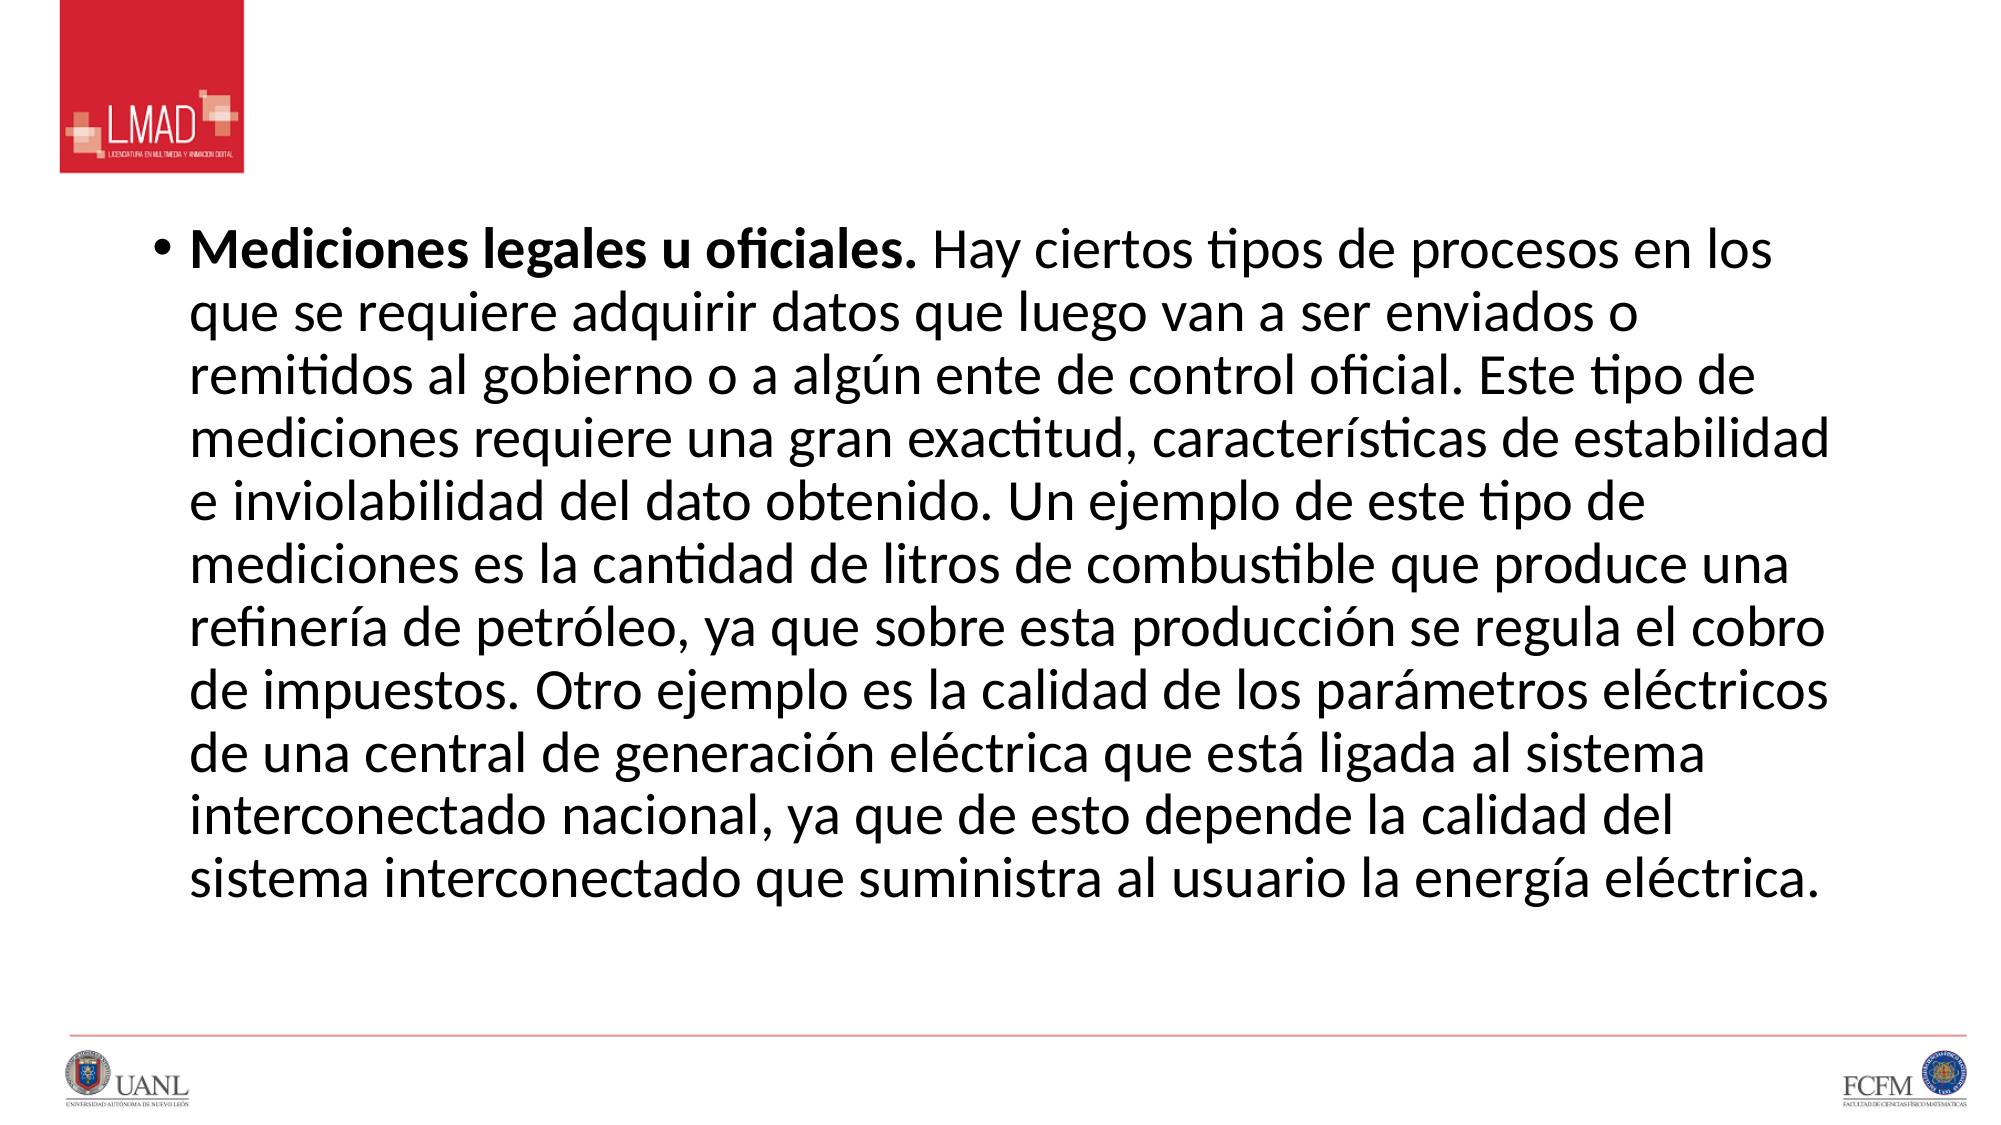

#
Mediciones legales u oficiales. Hay ciertos tipos de procesos en los que se requiere adquirir datos que luego van a ser enviados o remitidos al gobierno o a algún ente de control oficial. Este tipo de mediciones requiere una gran exactitud, características de estabilidad e inviolabilidad del dato obtenido. Un ejemplo de este tipo de mediciones es la cantidad de litros de combustible que produce una refinería de petróleo, ya que sobre esta producción se regula el cobro de impuestos. Otro ejemplo es la calidad de los parámetros eléctricos de una central de generación eléctrica que está ligada al sistema interconectado nacional, ya que de esto depende la calidad del sistema interconectado que suministra al usuario la energía eléctrica.